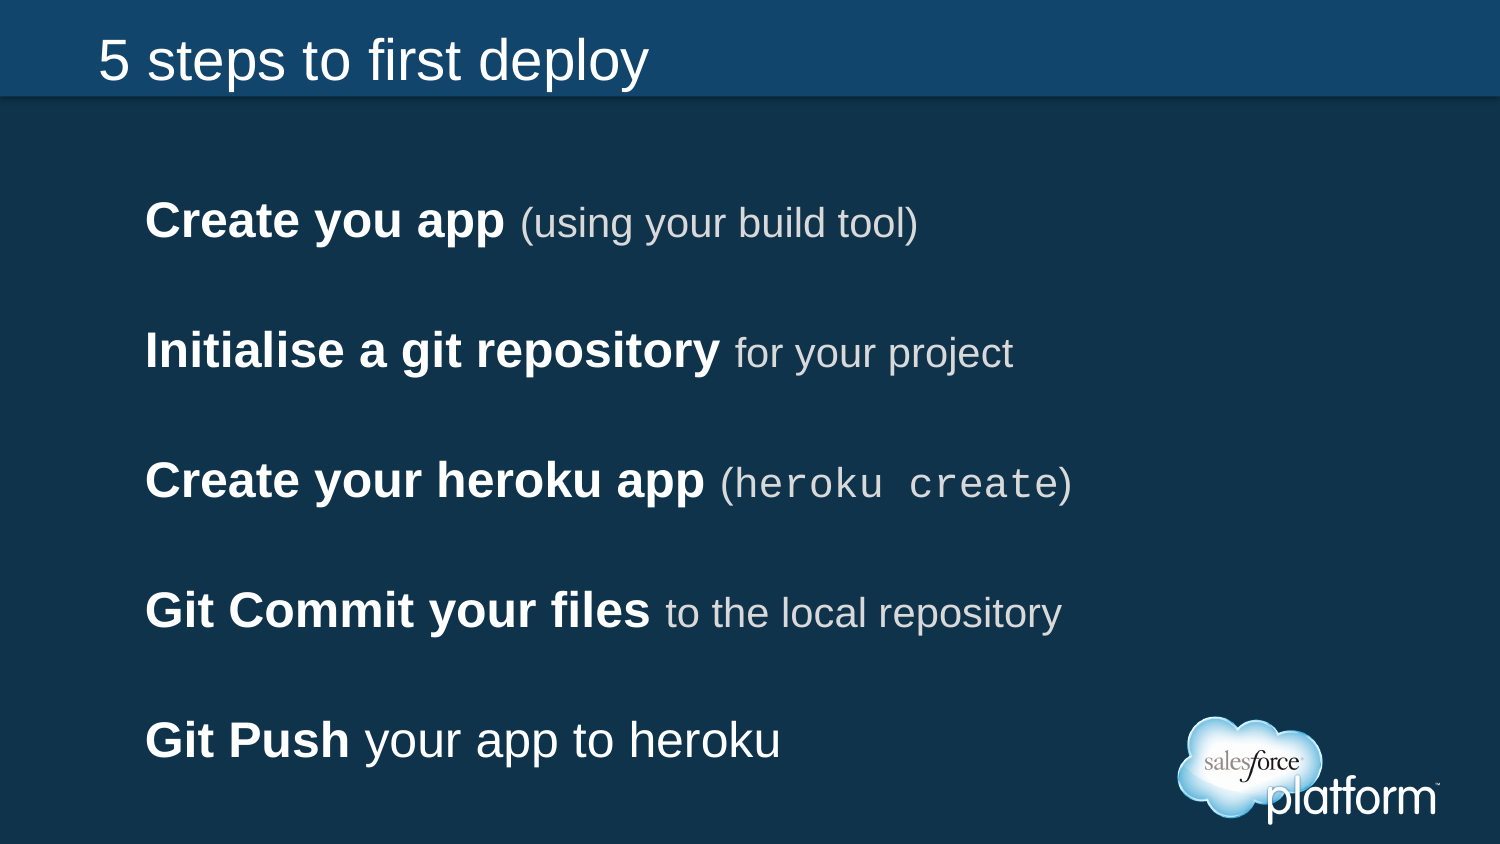

# 5 steps to first deploy
Create you app (using your build tool)
Initialise a git repository for your project
Create your heroku app (heroku create)
Git Commit your files to the local repository
Git Push your app to heroku